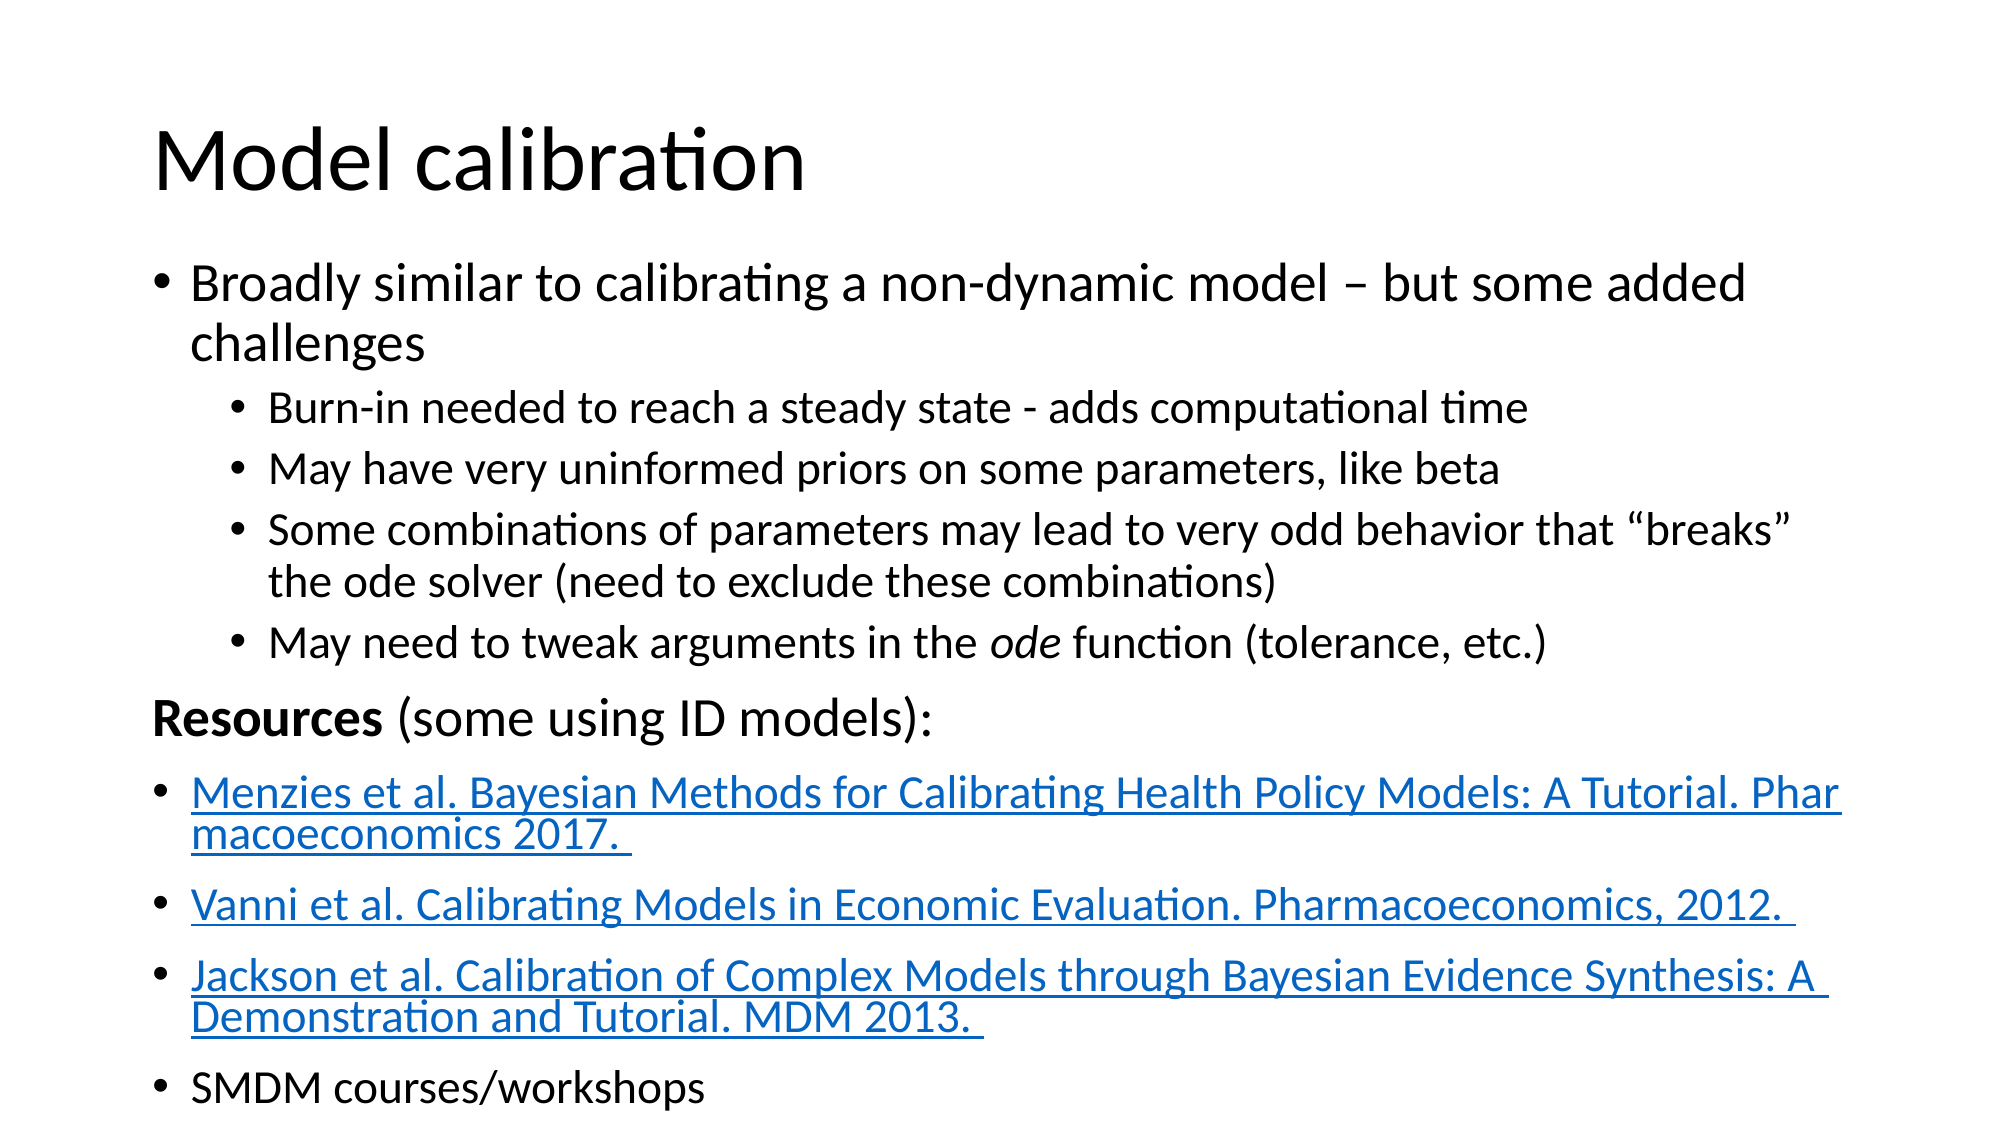

# Model calibration
Broadly similar to calibrating a non-dynamic model – but some added challenges
Burn-in needed to reach a steady state - adds computational time
May have very uninformed priors on some parameters, like beta
Some combinations of parameters may lead to very odd behavior that “breaks” the ode solver (need to exclude these combinations)
May need to tweak arguments in the ode function (tolerance, etc.)
Resources (some using ID models):
Menzies et al. Bayesian Methods for Calibrating Health Policy Models: A Tutorial. Pharmacoeconomics 2017.
Vanni et al. Calibrating Models in Economic Evaluation. Pharmacoeconomics, 2012.
Jackson et al. Calibration of Complex Models through Bayesian Evidence Synthesis: A Demonstration and Tutorial. MDM 2013.
SMDM courses/workshops